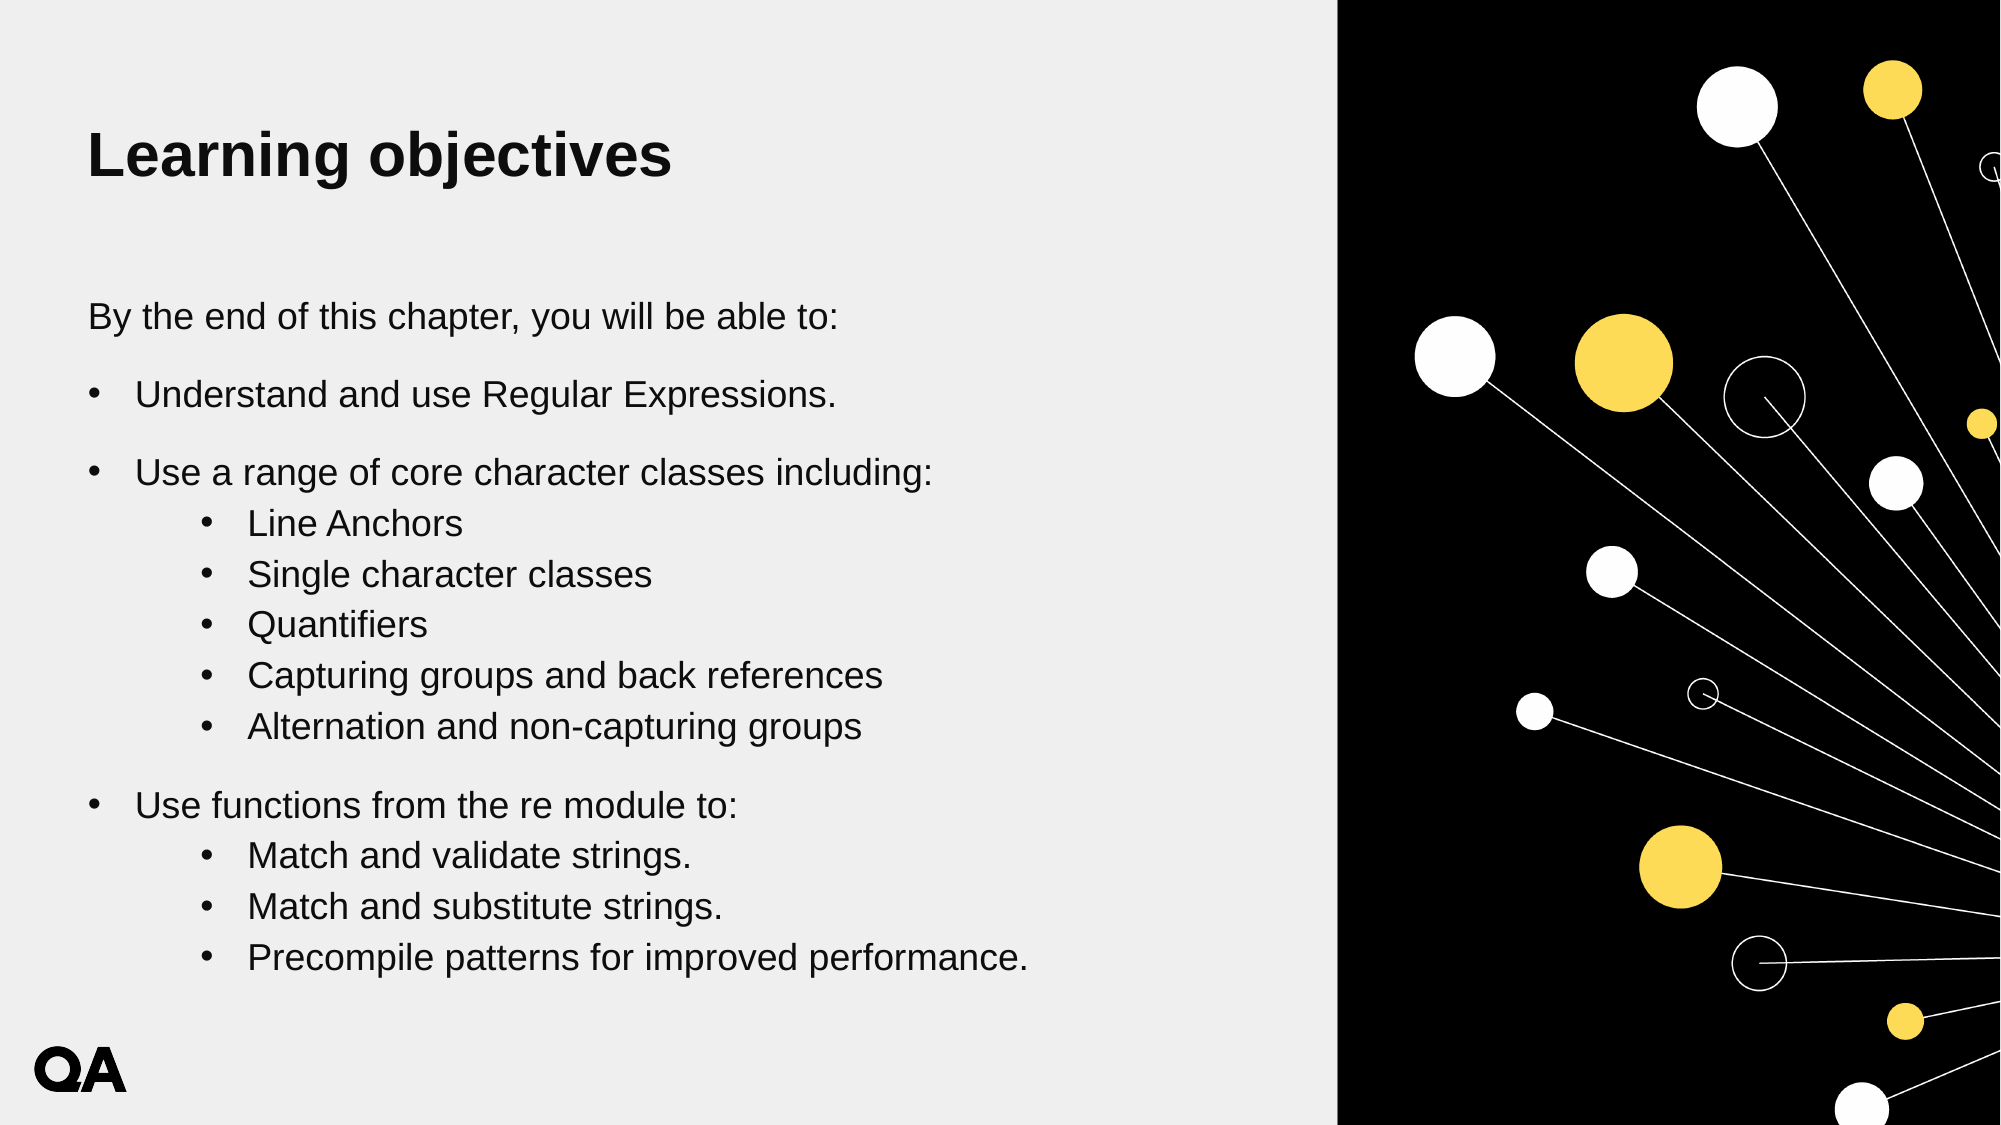

By the end of this chapter, you will be able to:
Understand and use Regular Expressions.
Use a range of core character classes including:
Line Anchors
Single character classes
Quantifiers
Capturing groups and back references
Alternation and non-capturing groups
Use functions from the re module to:
Match and validate strings.
Match and substitute strings.
Precompile patterns for improved performance.